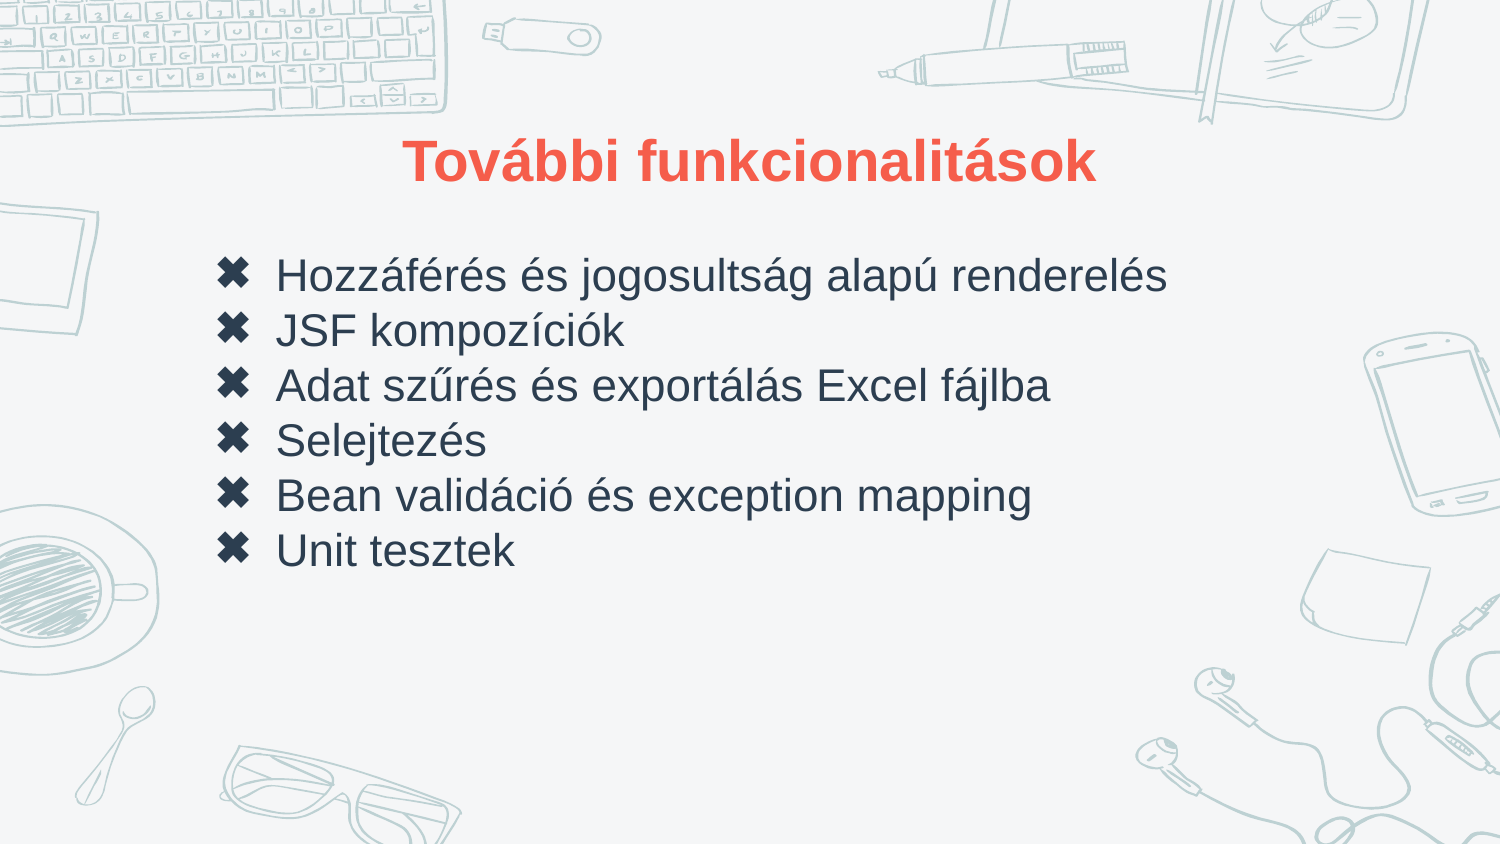

# További funkcionalitások
Hozzáférés és jogosultság alapú renderelés
JSF kompozíciók
Adat szűrés és exportálás Excel fájlba
Selejtezés
Bean validáció és exception mapping
Unit tesztek